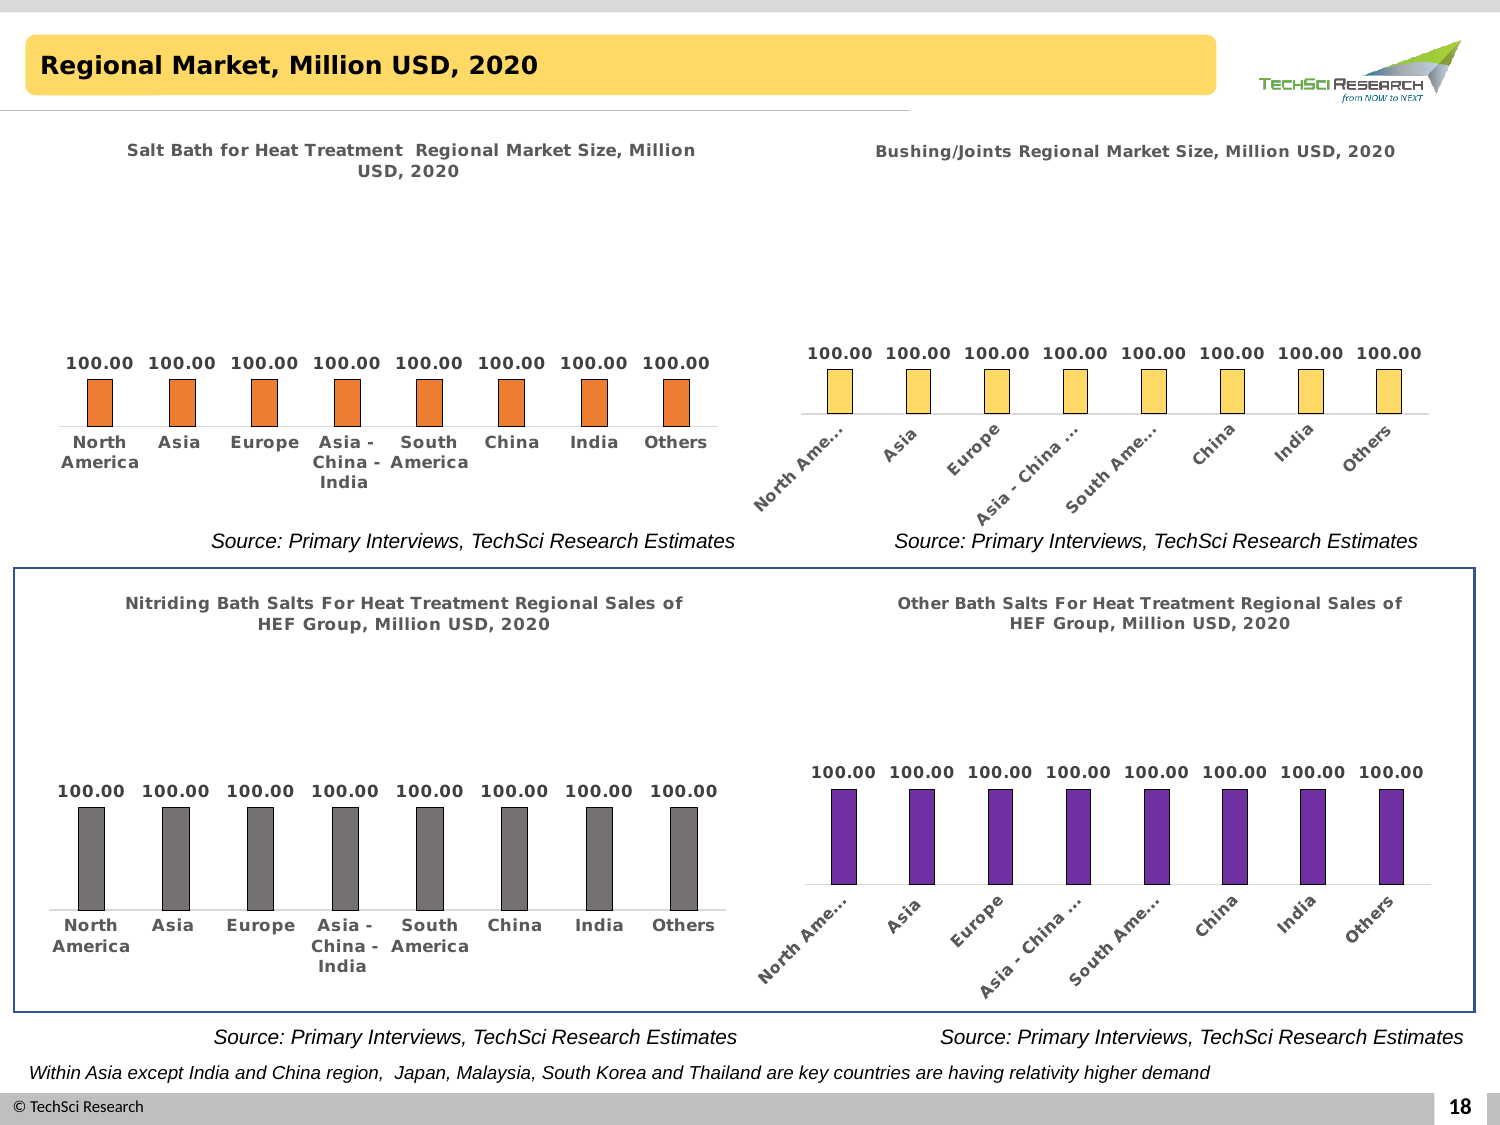

Regional Market, Million USD, 2020

### Chart: Bushing/Joints Regional Market Size, Million USD, 2020

| Category | Bushings/Joints |
|---|---|
| North America | 100.0 |
| Asia  | 100.0 |
| Europe | 100.0 |
| Asia - China - India  | 100.0 |
| South America | 100.0 |
| China | 100.0 |
| India | 100.0 |
| Others | 100.0 |

### Chart: Salt Bath for Heat Treatment  Regional Market Size, Million USD, 2020

| Category | Salt Bath for Heat Treatment |
|---|---|
| North America | 100.0 |
| Asia  | 100.0 |
| Europe | 100.0 |
| Asia - China - India  | 100.0 |
| South America | 100.0 |
| China | 100.0 |
| India | 100.0 |
| Others | 100.0 |
Source: Primary Interviews, TechSci Research Estimates
Source: Primary Interviews, TechSci Research Estimates

### Chart: Nitriding Bath Salts For Heat Treatment Regional Sales of HEF Group, Million USD, 2020

| Category | Nitriding Salts |
|---|---|
| North America | 100.0 |
| Asia  | 100.0 |
| Europe | 100.0 |
| Asia - China - India  | 100.0 |
| South America | 100.0 |
| China | 100.0 |
| India | 100.0 |
| Others | 100.0 |

### Chart: Other Bath Salts For Heat Treatment Regional Sales of HEF Group, Million USD, 2020

| Category | Other Bath Salts |
|---|---|
| North America | 100.0 |
| Asia  | 100.0 |
| Europe | 100.0 |
| Asia - China - India  | 100.0 |
| South America | 100.0 |
| China | 100.0 |
| India | 100.0 |
| Others | 100.0 |
Source: Primary Interviews, TechSci Research Estimates
Source: Primary Interviews, TechSci Research Estimates
Within Asia except India and China region,  Japan, Malaysia, South Korea and Thailand are key countries are having relativity higher demand